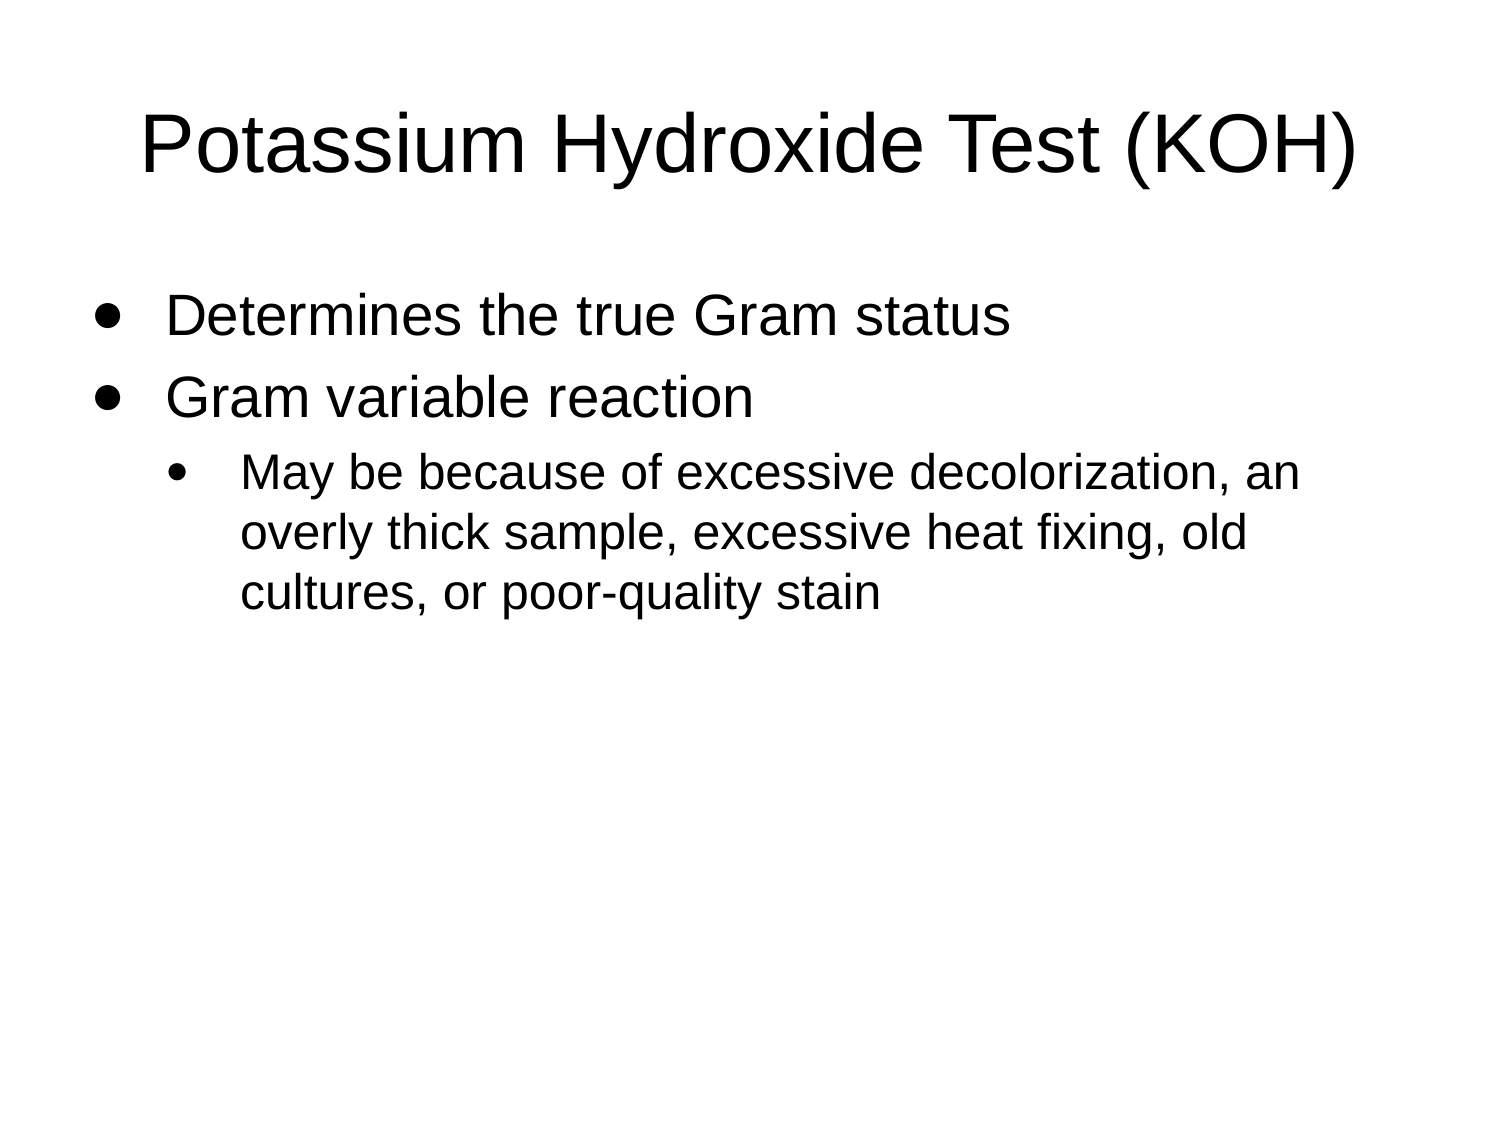

# Potassium Hydroxide Test (KOH)
Determines the true Gram status
Gram variable reaction
May be because of excessive decolorization, an overly thick sample, excessive heat fixing, old cultures, or poor-quality stain